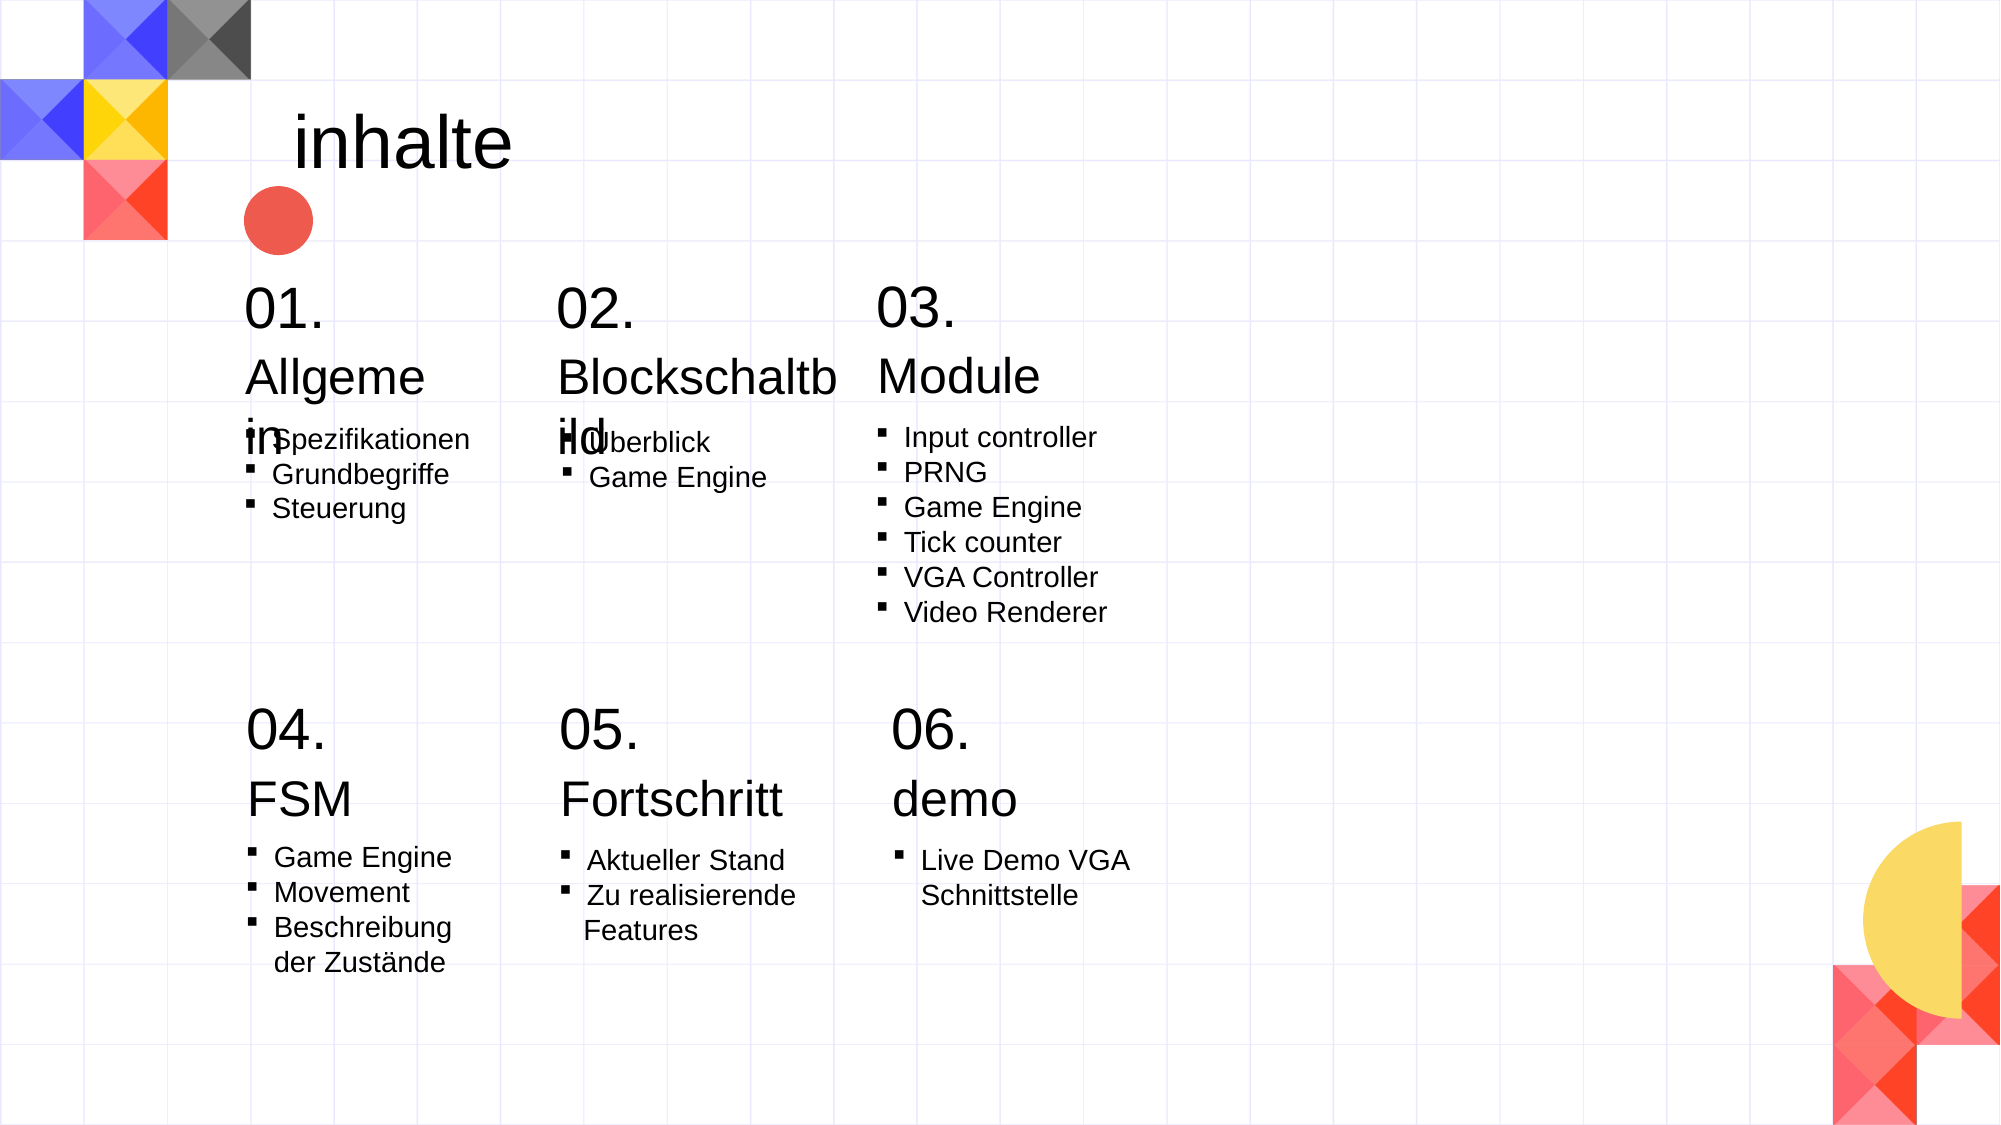

inhalte
03.
01.
02.
Module
Allgemein
Blockschaltbild
Input controller
PRNG
Game Engine
Tick counter
VGA Controller
Video Renderer
Spezifikationen
Grundbegriffe
Steuerung
Überblick
Game Engine
04.
05.
06.
FSM
Fortschritt
demo
Game Engine
Movement
Beschreibung der Zustände
Aktueller Stand
Zu realisierende
   Features
Live Demo VGA Schnittstelle